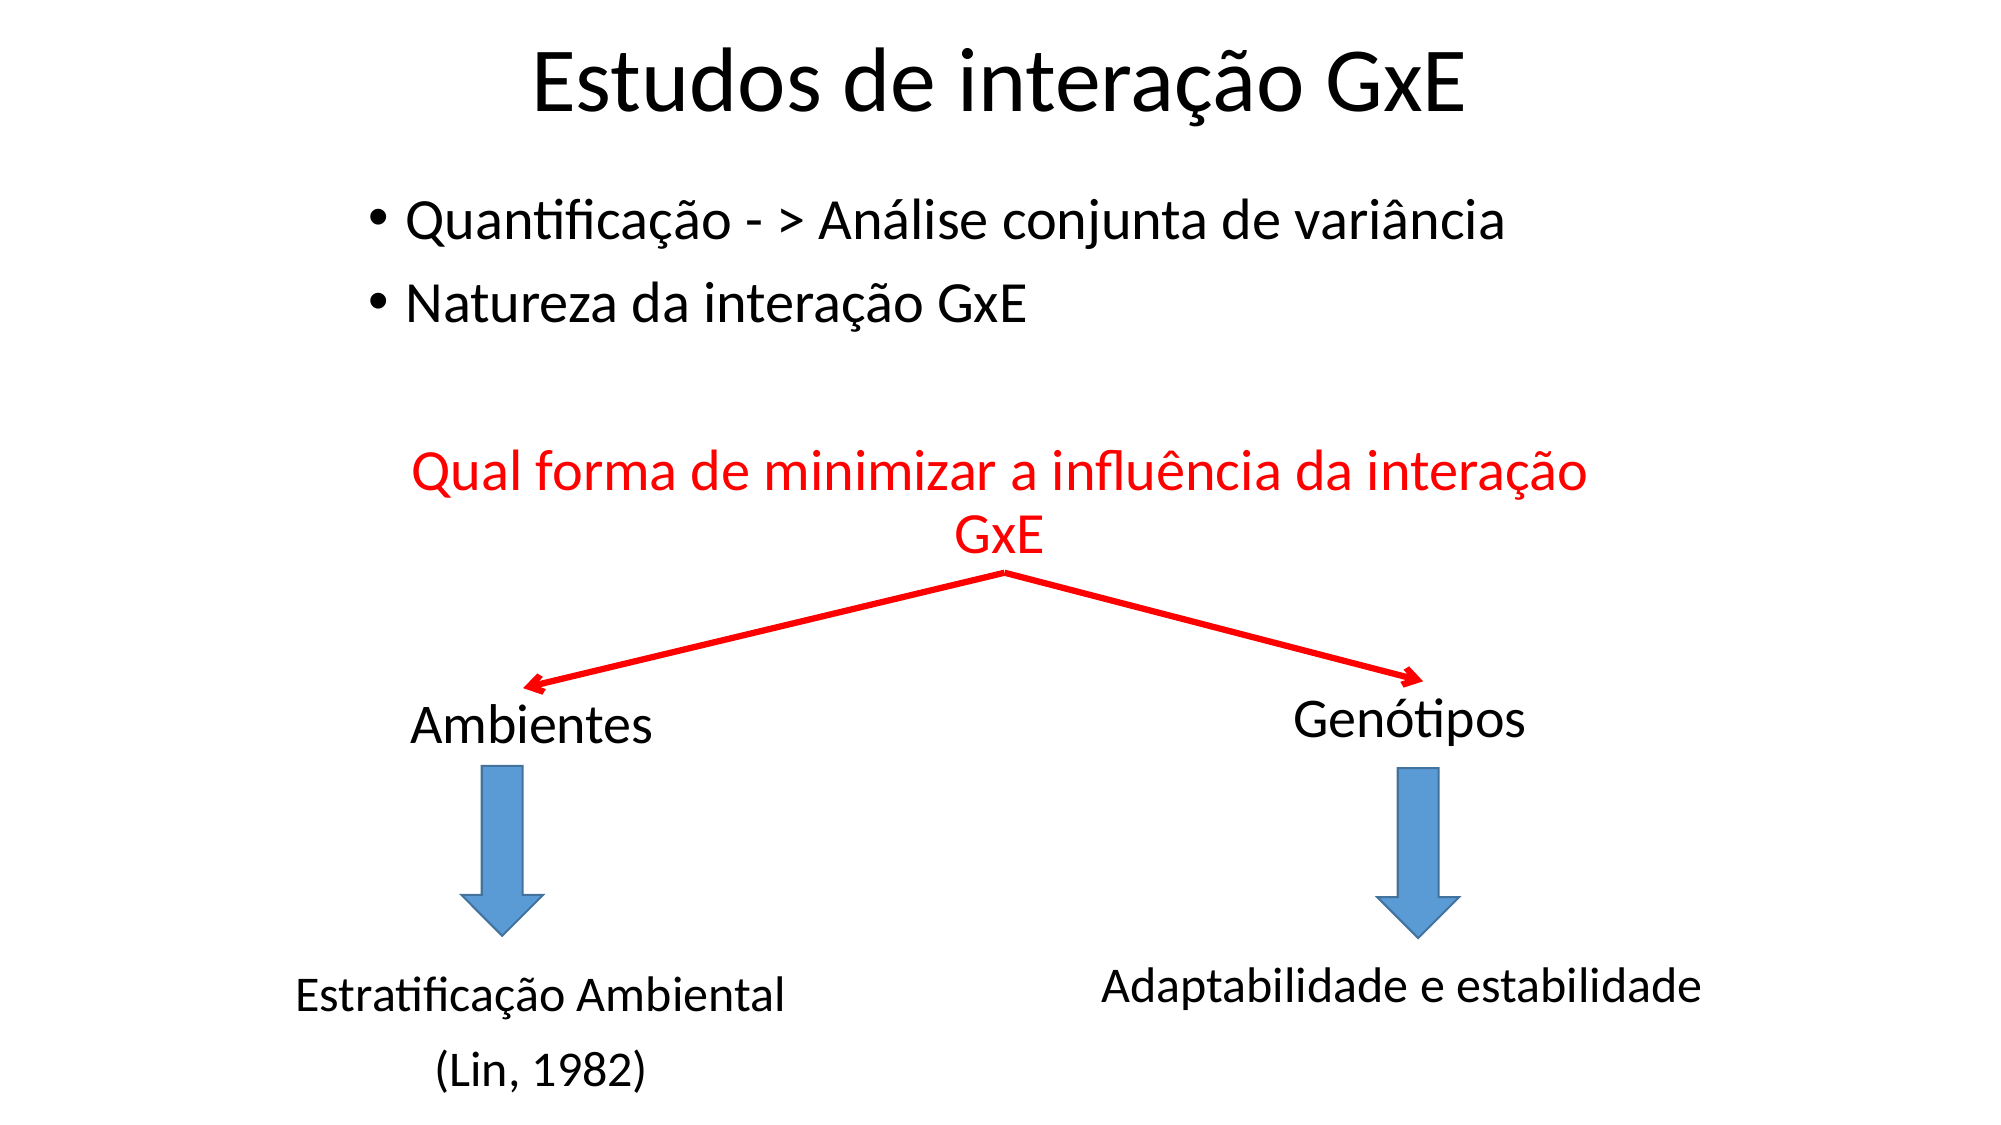

# Estudos de interação GxE
Quantificação - > Análise conjunta de variância
Natureza da interação GxE

Qual forma de minimizar a influência da interação GxE
Genótipos
Ambientes

Adaptabilidade e estabilidade
Estratificação Ambiental
(Lin, 1982)